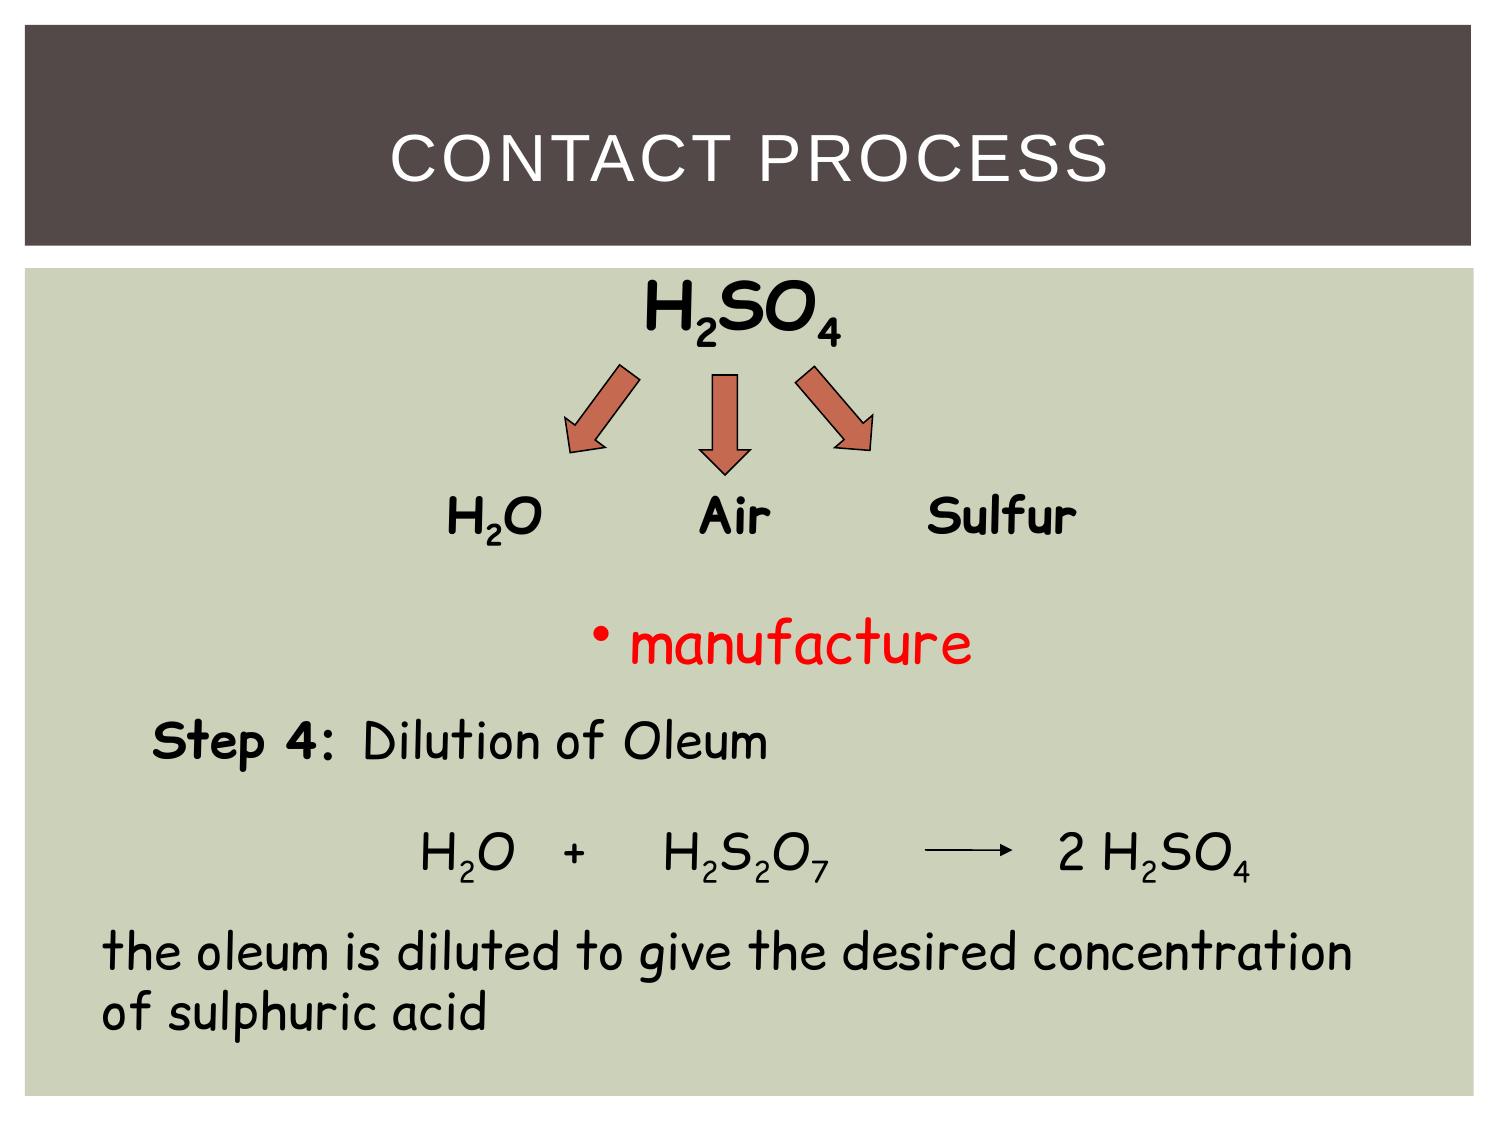

# Contact process
H2SO4

H2O
Air
Sulfur
 manufacture
Step 4: Dilution of Oleum
                 H2O    +     H2S2O7                          2 H2SO4

the oleum is diluted to give the desired concentration
of sulphuric acid